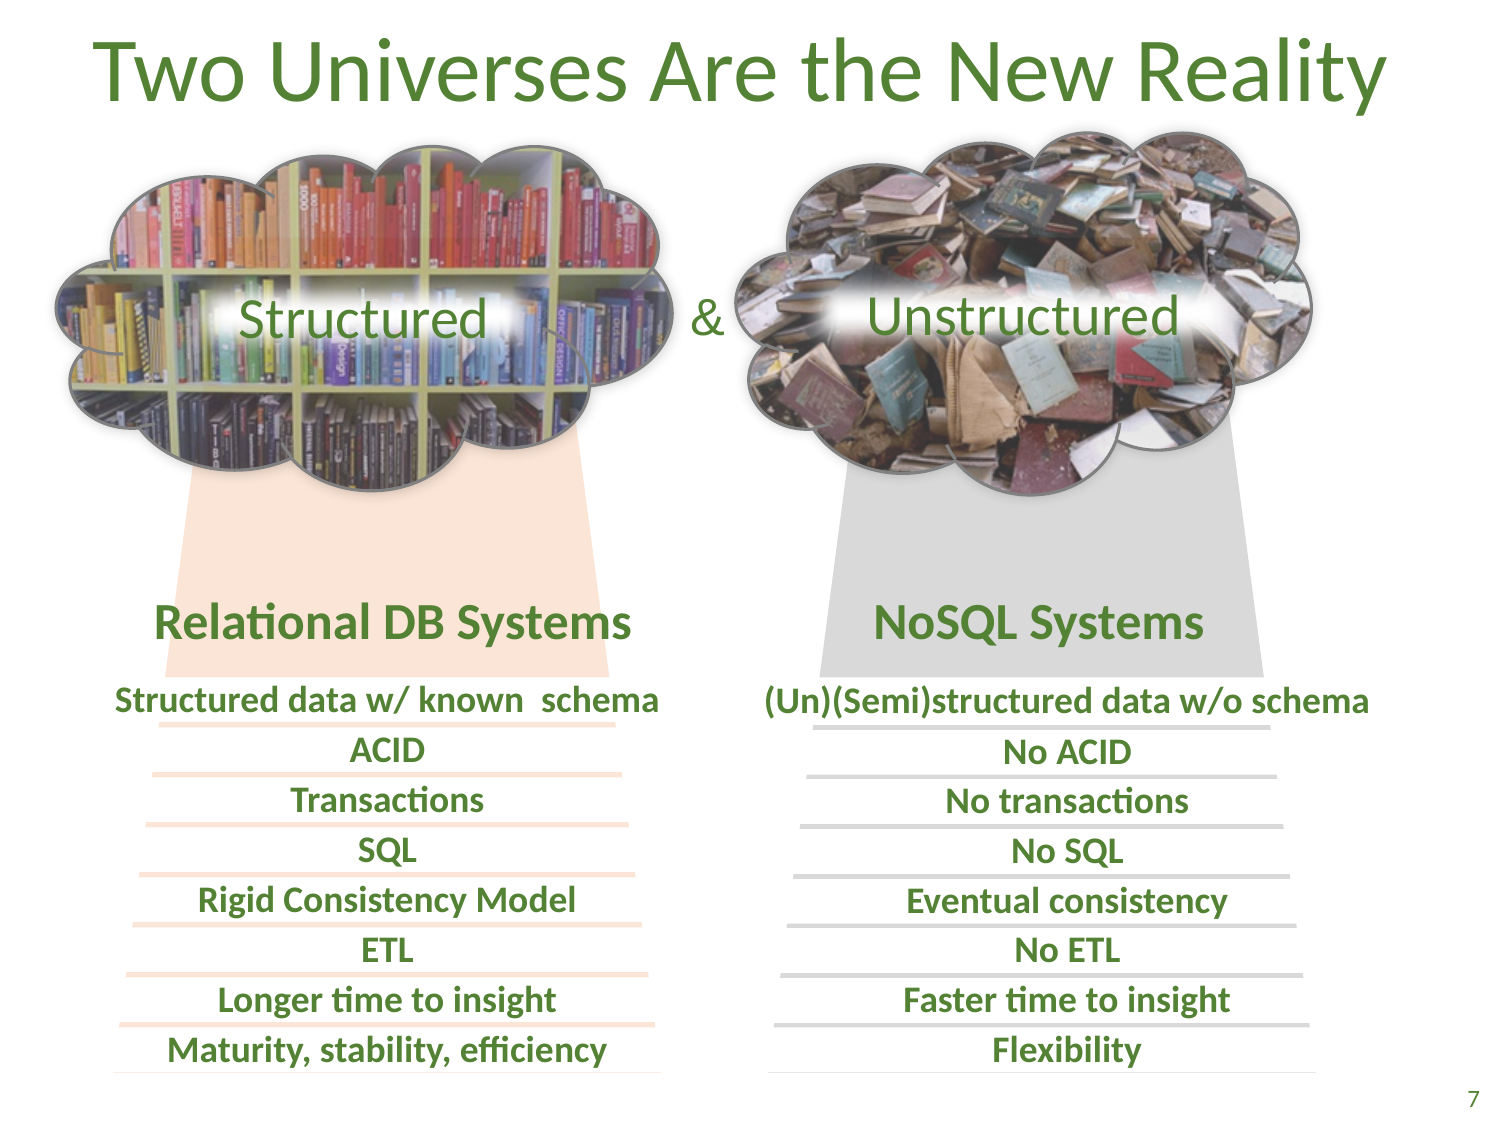

# Two Universes Are the New Reality

Unstructured

Structured

&
Relational DB Systems
NoSQL Systems
Structured data w/ known  schema
(Un)(Semi)structured data w/o schema
ACID
No ACID
Transactions
No transactions
SQL
No SQL
Rigid Consistency Model
Eventual consistency
ETL
No ETL
Longer time to insight
Faster time to insight
Maturity, stability, efficiency
Flexibility
7